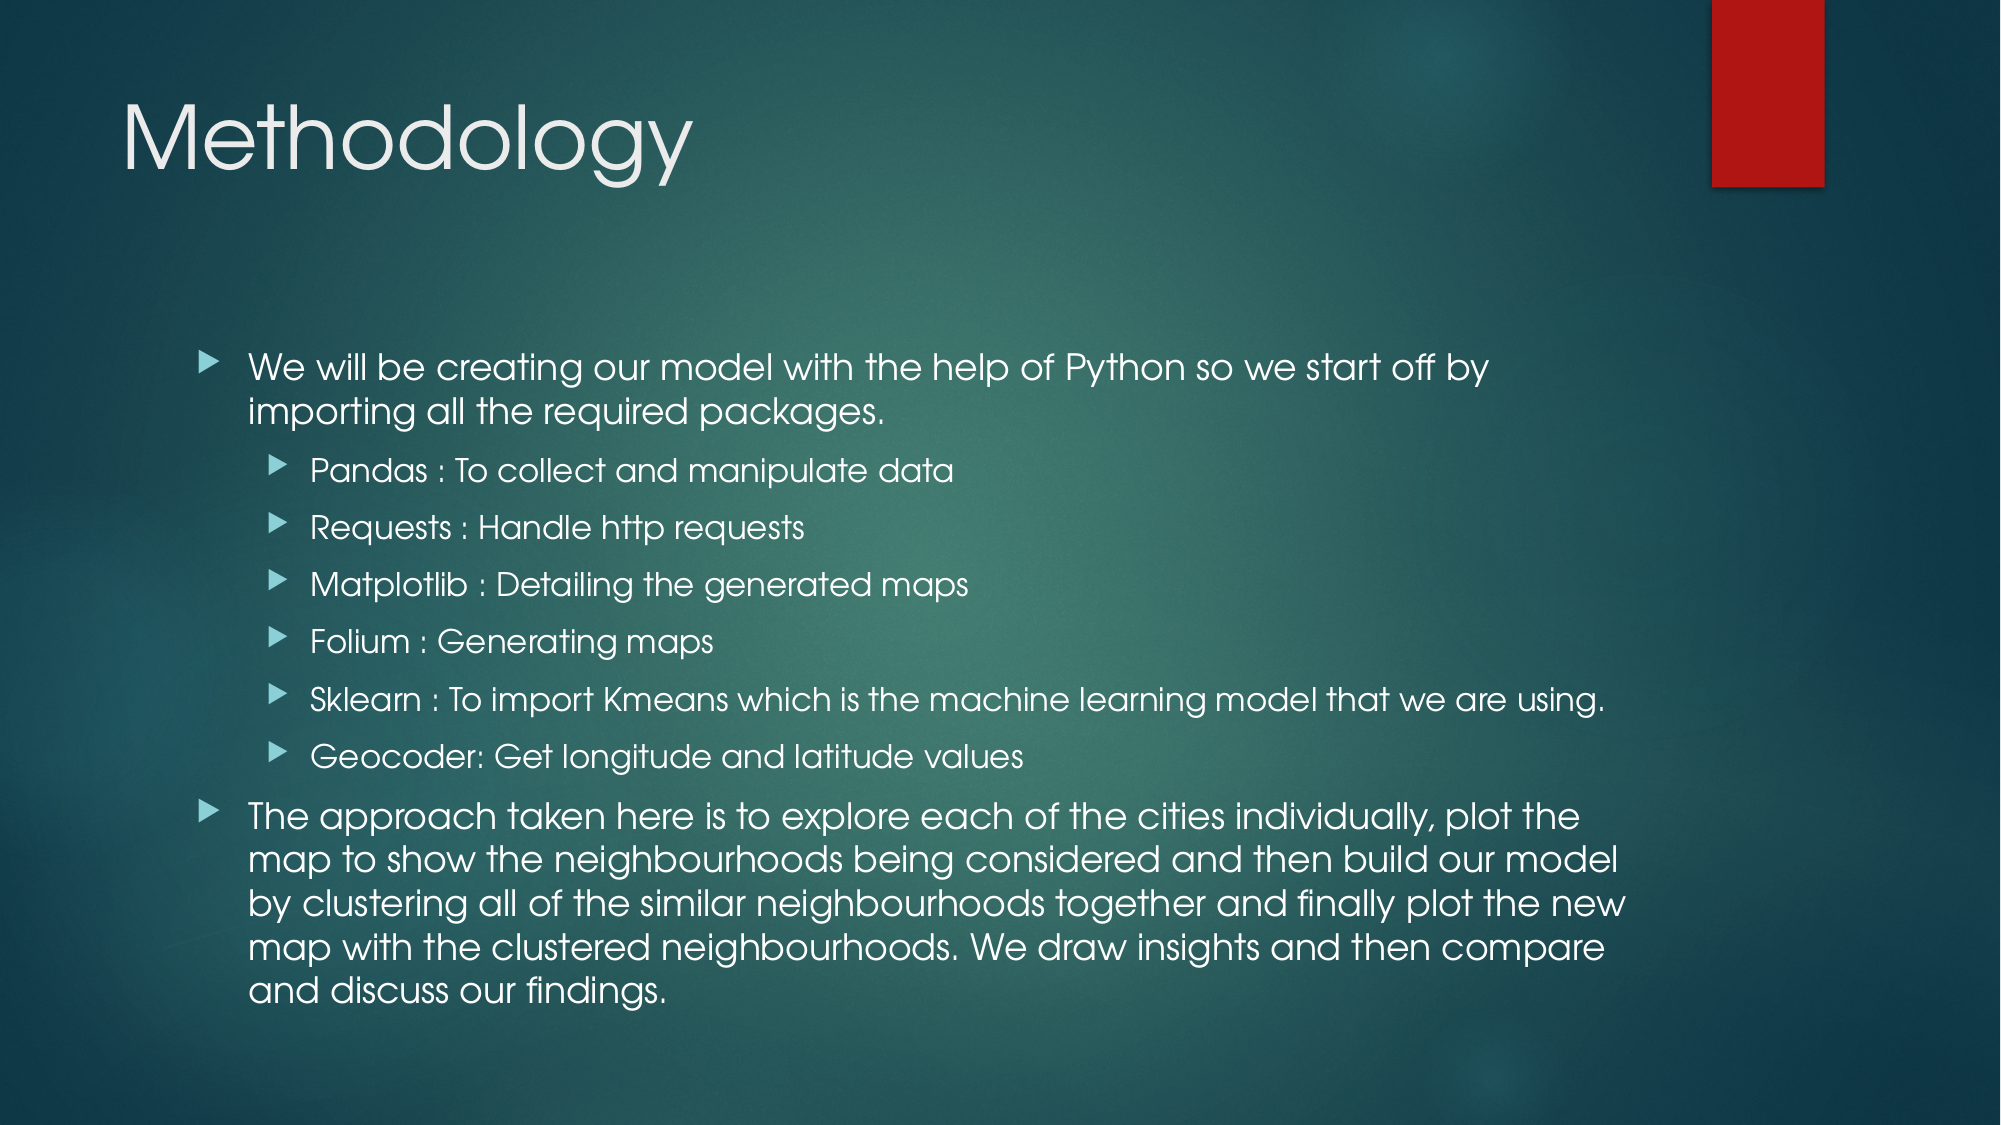

# Methodology
We will be creating our model with the help of Python so we start off by importing all the required packages.
Pandas : To collect and manipulate data
Requests : Handle http requests
Matplotlib : Detailing the generated maps
Folium : Generating maps
Sklearn : To import Kmeans which is the machine learning model that we are using.
Geocoder: Get longitude and latitude values
The approach taken here is to explore each of the cities individually, plot the map to show the neighbourhoods being considered and then build our model by clustering all of the similar neighbourhoods together and finally plot the new map with the clustered neighbourhoods. We draw insights and then compare and discuss our findings.